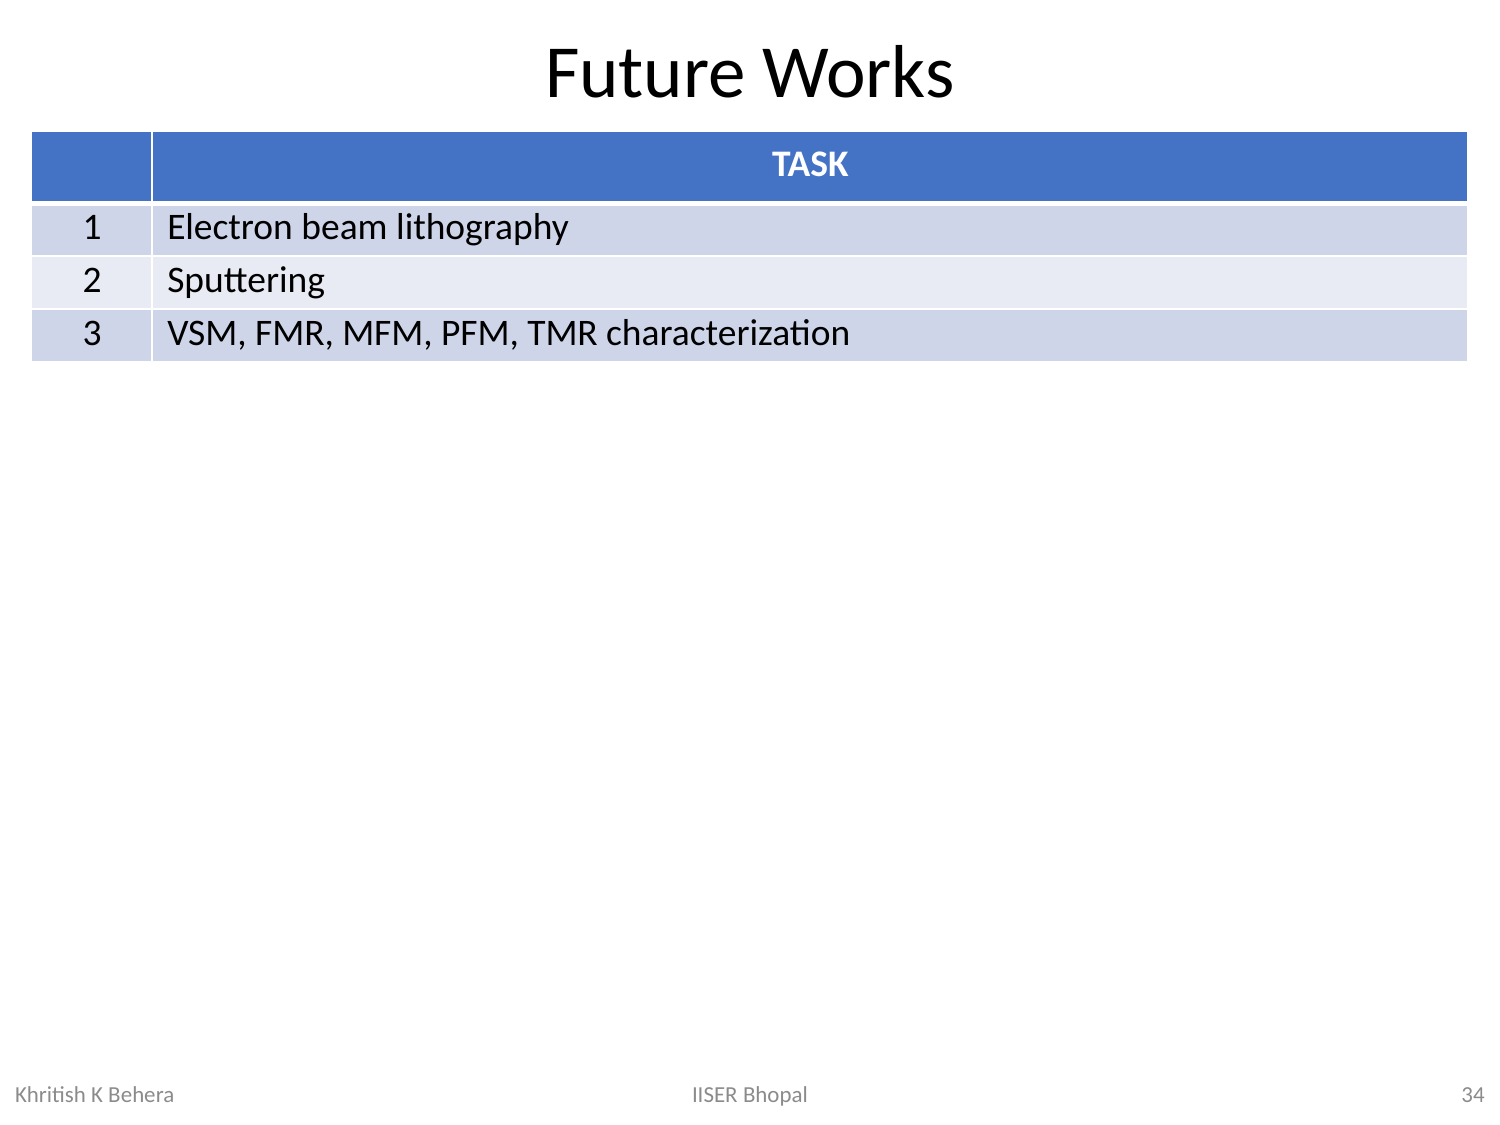

# Future Works
|  | TASK |
| --- | --- |
| 1 | Electron beam lithography |
| 2 | Sputtering |
| 3 | VSM, FMR, MFM, PFM, TMR characterization |
34
IISER Bhopal
Khritish K Behera